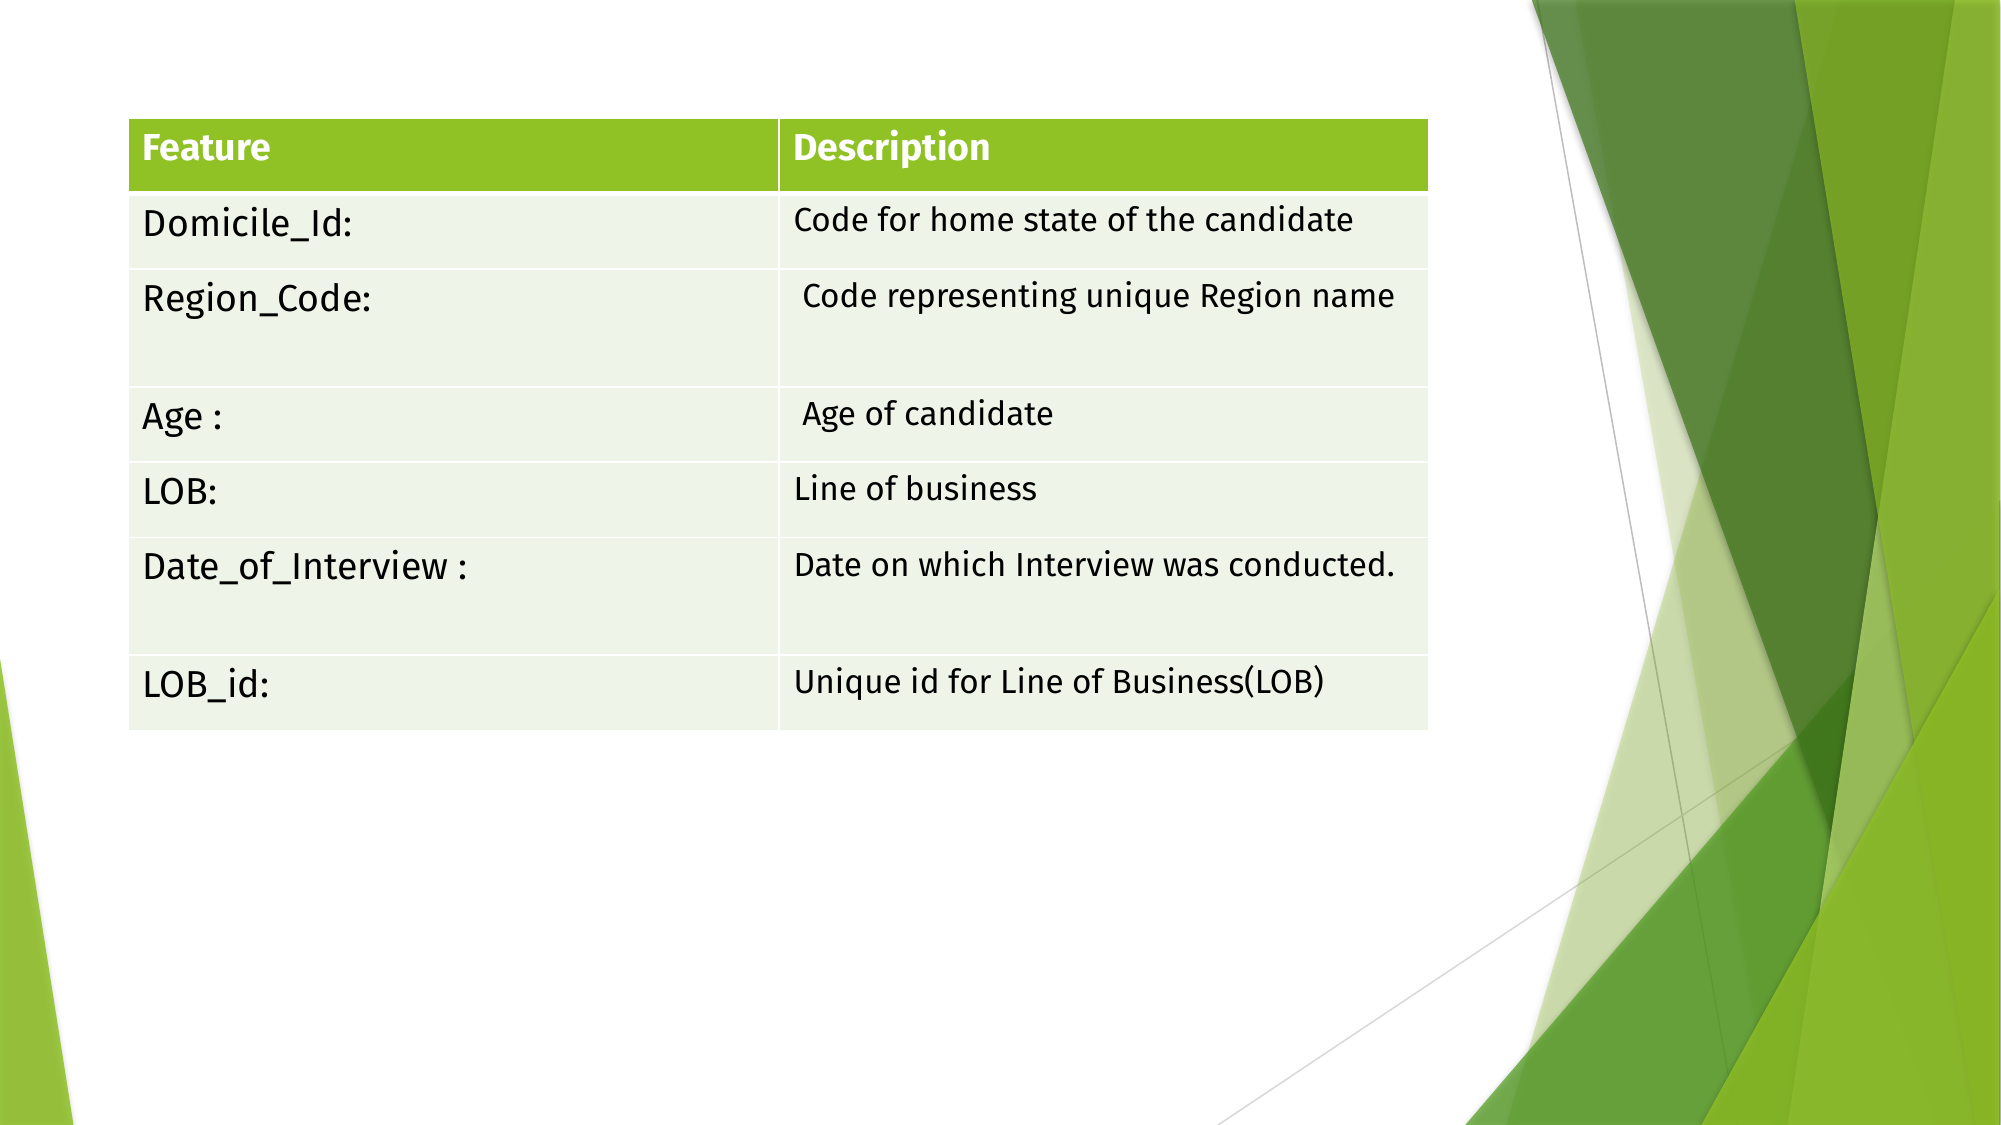

| Feature | Description |
| --- | --- |
| Domicile\_Id: | Code for home state of the candidate |
| Region\_Code: | Code representing unique Region name |
| Age : | Age of candidate |
| LOB: | Line of business |
| Date\_of\_Interview : | Date on which Interview was conducted. |
| LOB\_id: | Unique id for Line of Business(LOB) |